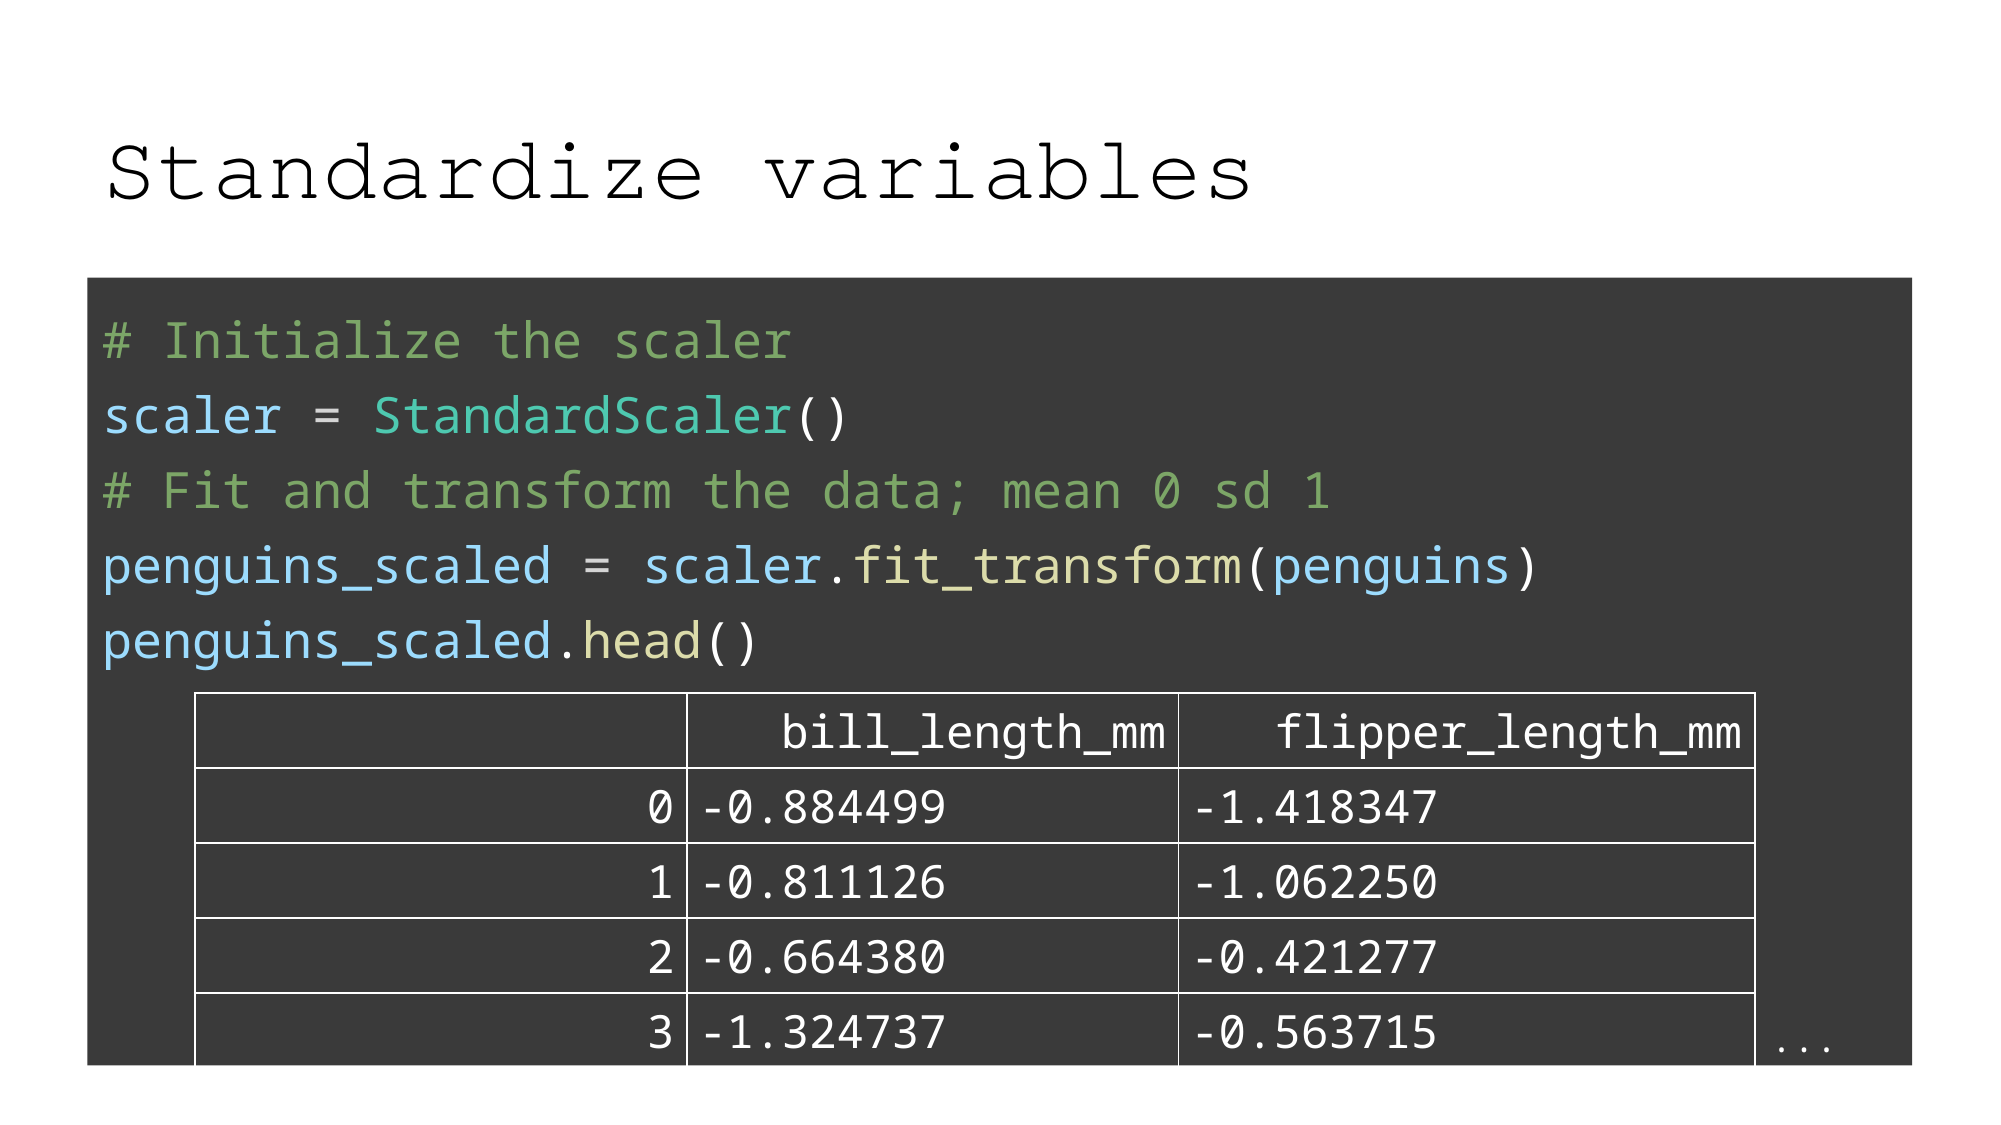

# Standardize variables

# Initialize the scaler
scaler = StandardScaler()
# Fit and transform the data; mean 0 sd 1
penguins_scaled = scaler.fit_transform(penguins)
penguins_scaled.head()

|  | bill\_length\_mm | flipper\_length\_mm |
| --- | --- | --- |
| 0 | -0.884499 | -1.418347 |
| 1 | -0.811126 | -1.062250 |
| 2 | -0.664380 | -0.421277 |
| 3 | -1.324737 | -0.563715 |
...